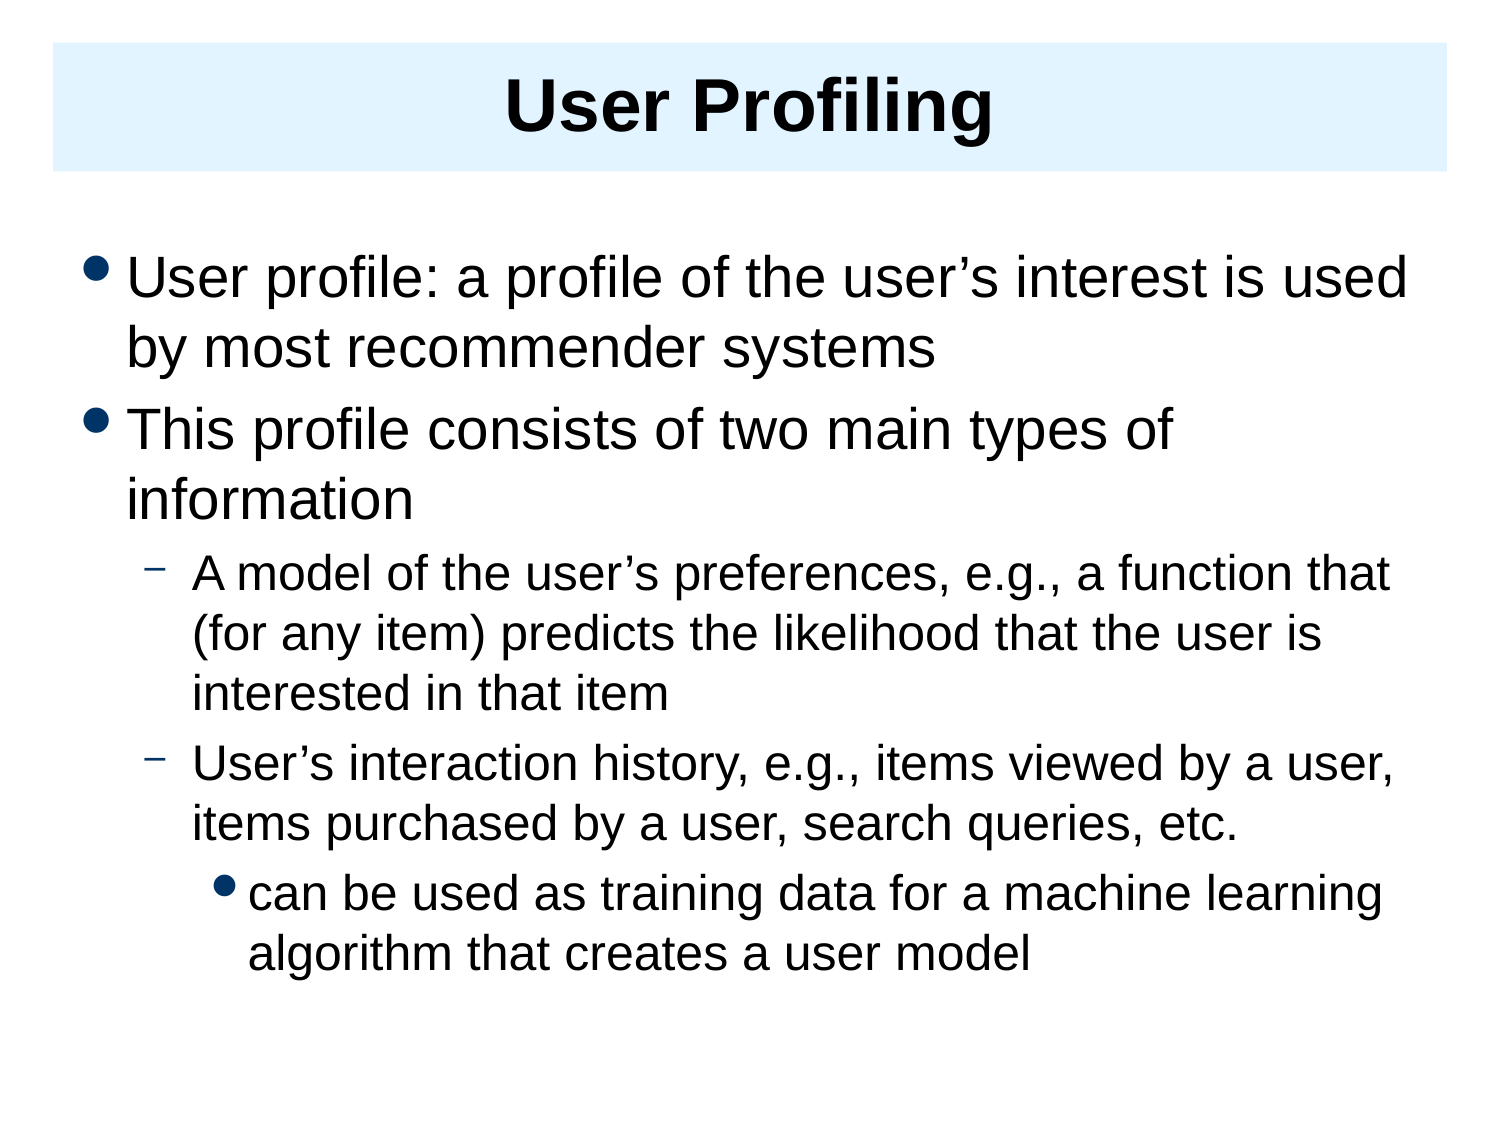

# User Profiling
User profile: a profile of the user’s interest is used by most recommender systems
This profile consists of two main types of information
A model of the user’s preferences, e.g., a function that (for any item) predicts the likelihood that the user is interested in that item
User’s interaction history, e.g., items viewed by a user, items purchased by a user, search queries, etc.
can be used as training data for a machine learning algorithm that creates a user model